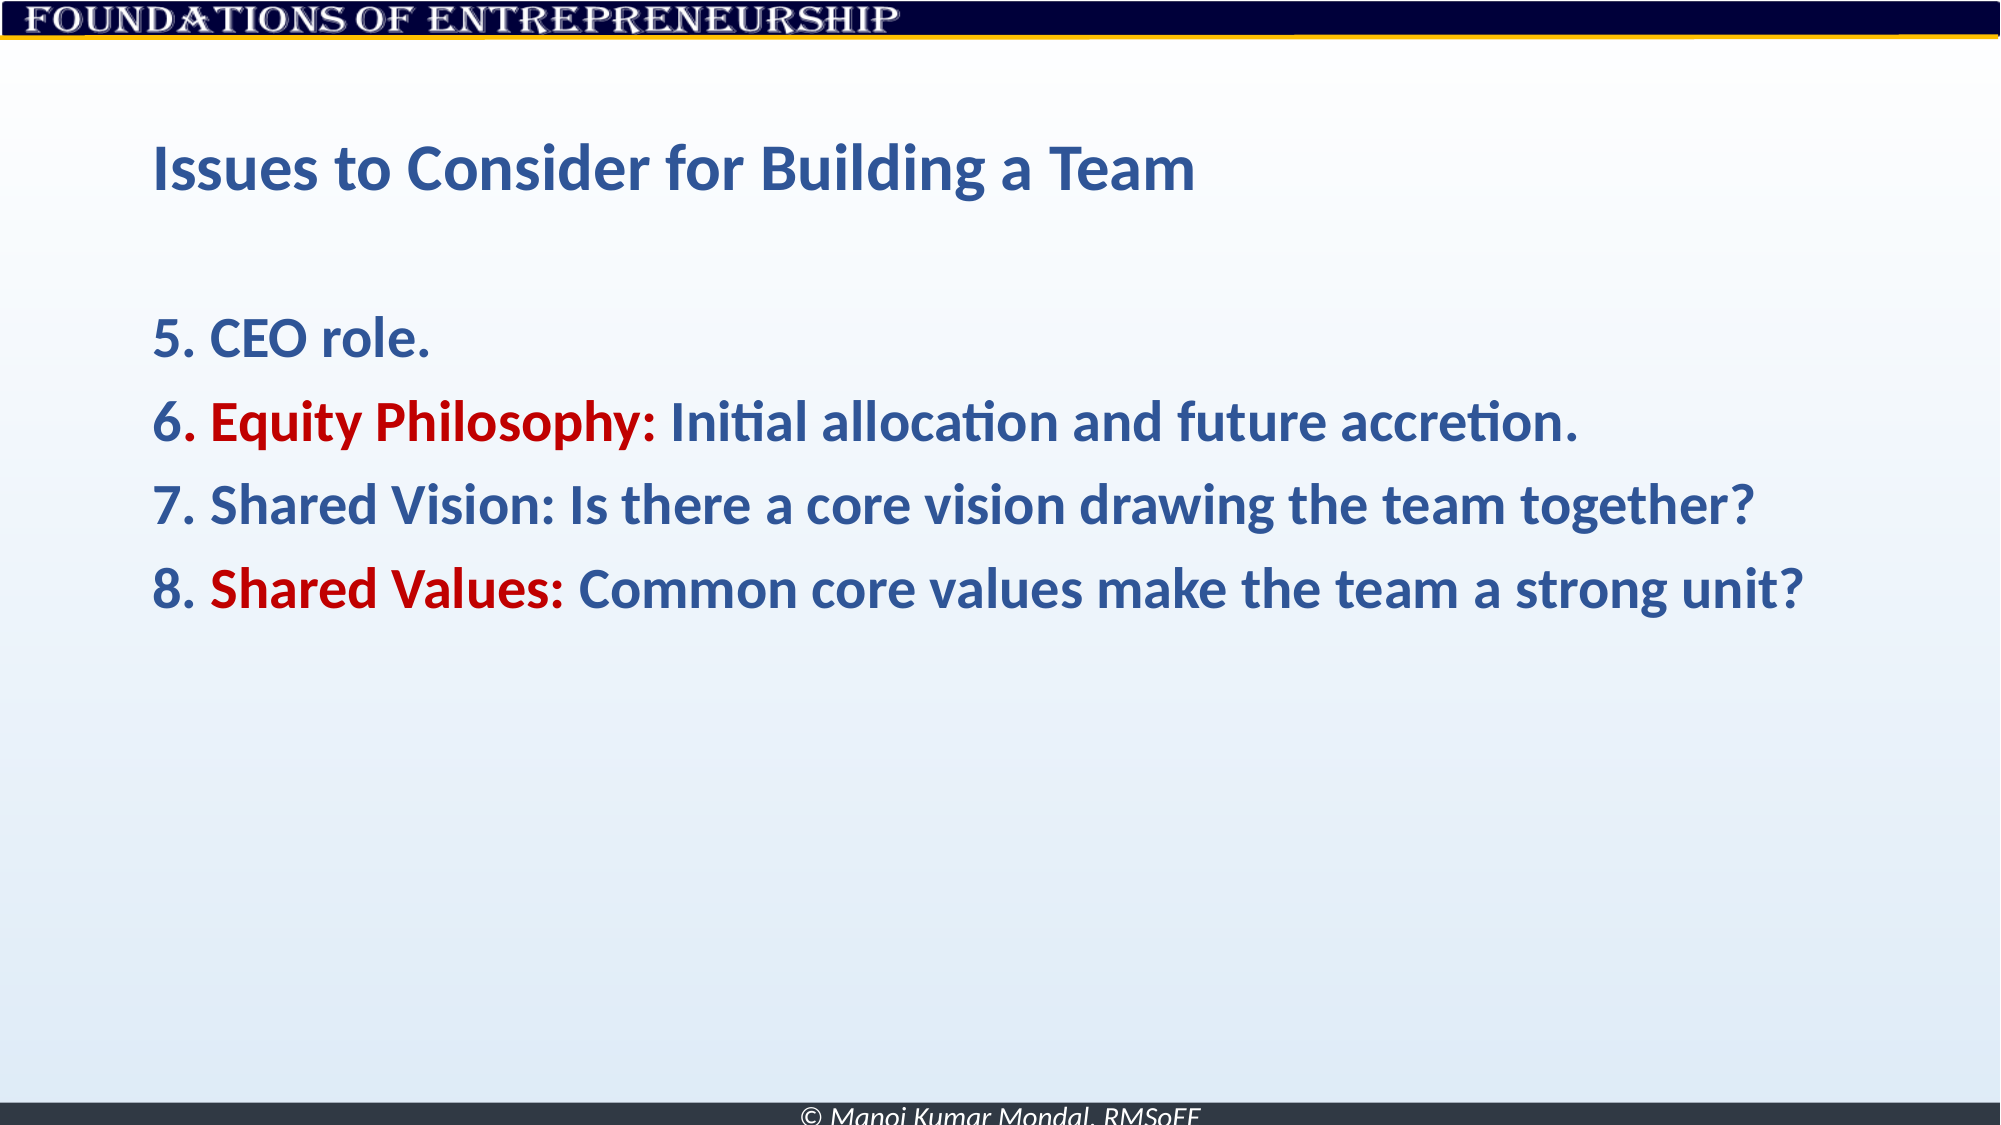

# Issues to Consider for Building a Team
5. CEO role.
6. Equity Philosophy: Initial allocation and future accretion.
7. Shared Vision: Is there a core vision drawing the team together?
8. Shared Values: Common core values make the team a strong unit?